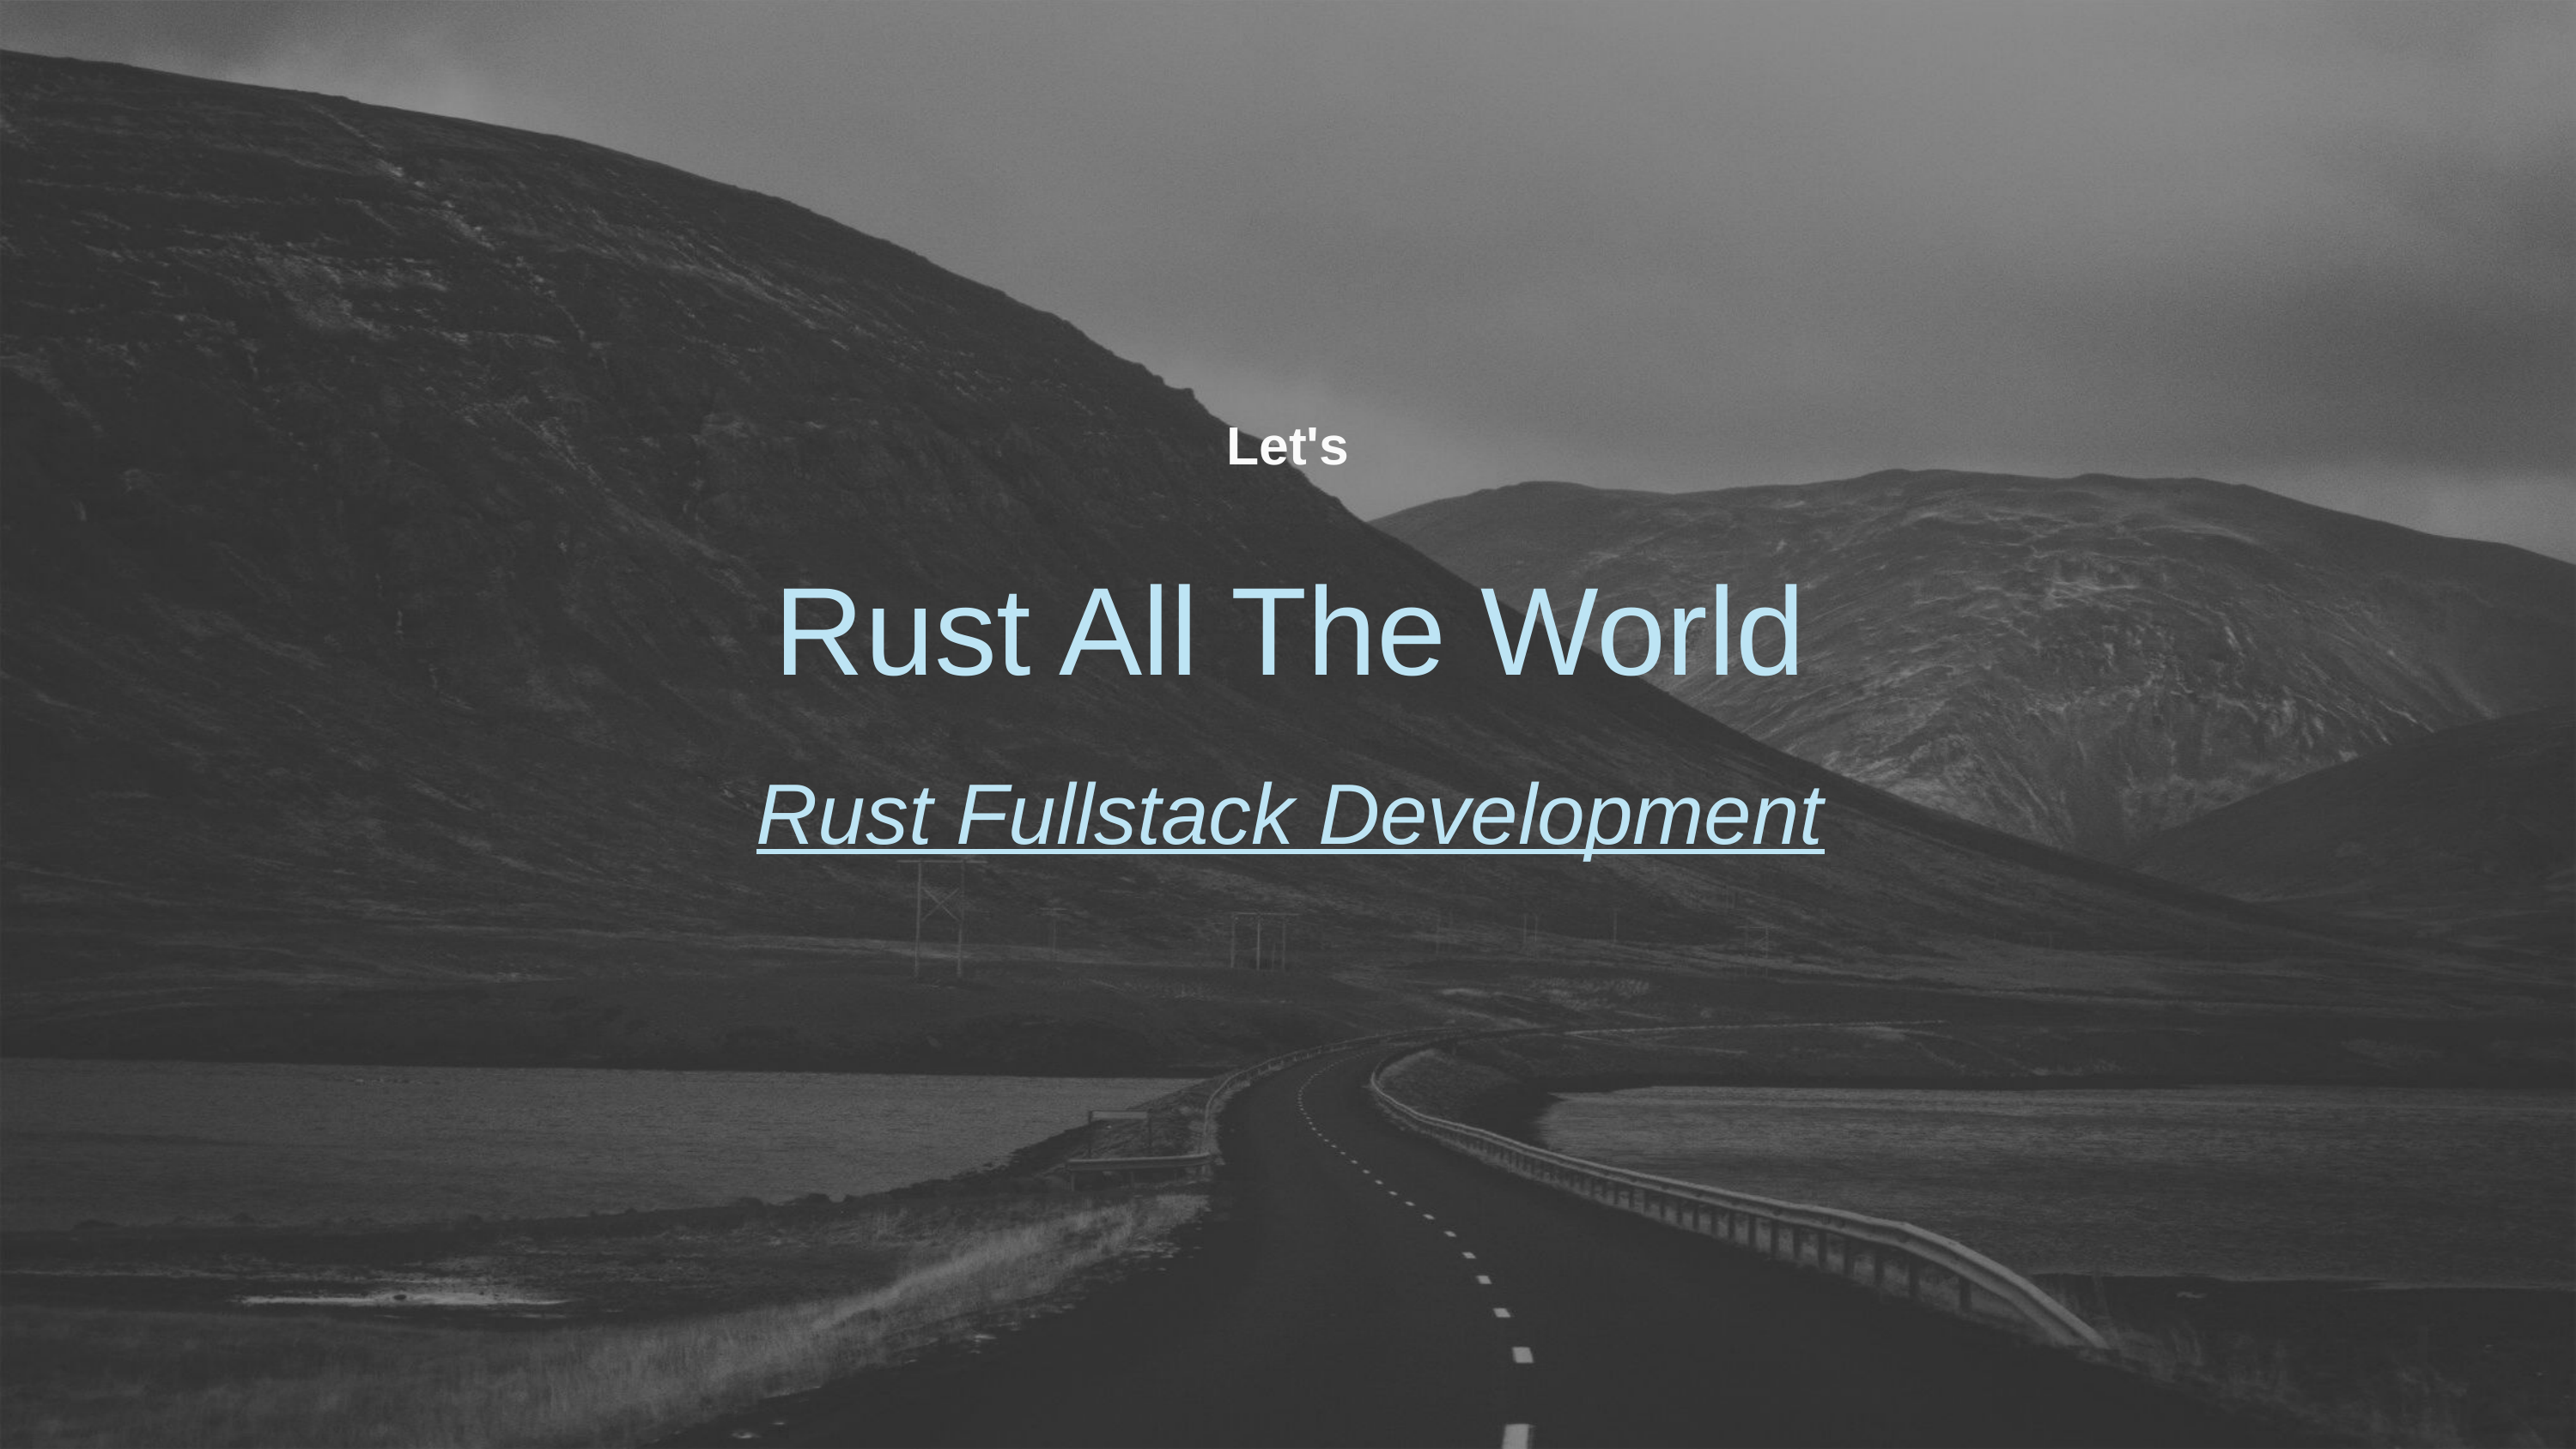

Let's
Rust All The World
Rust Fullstack Development